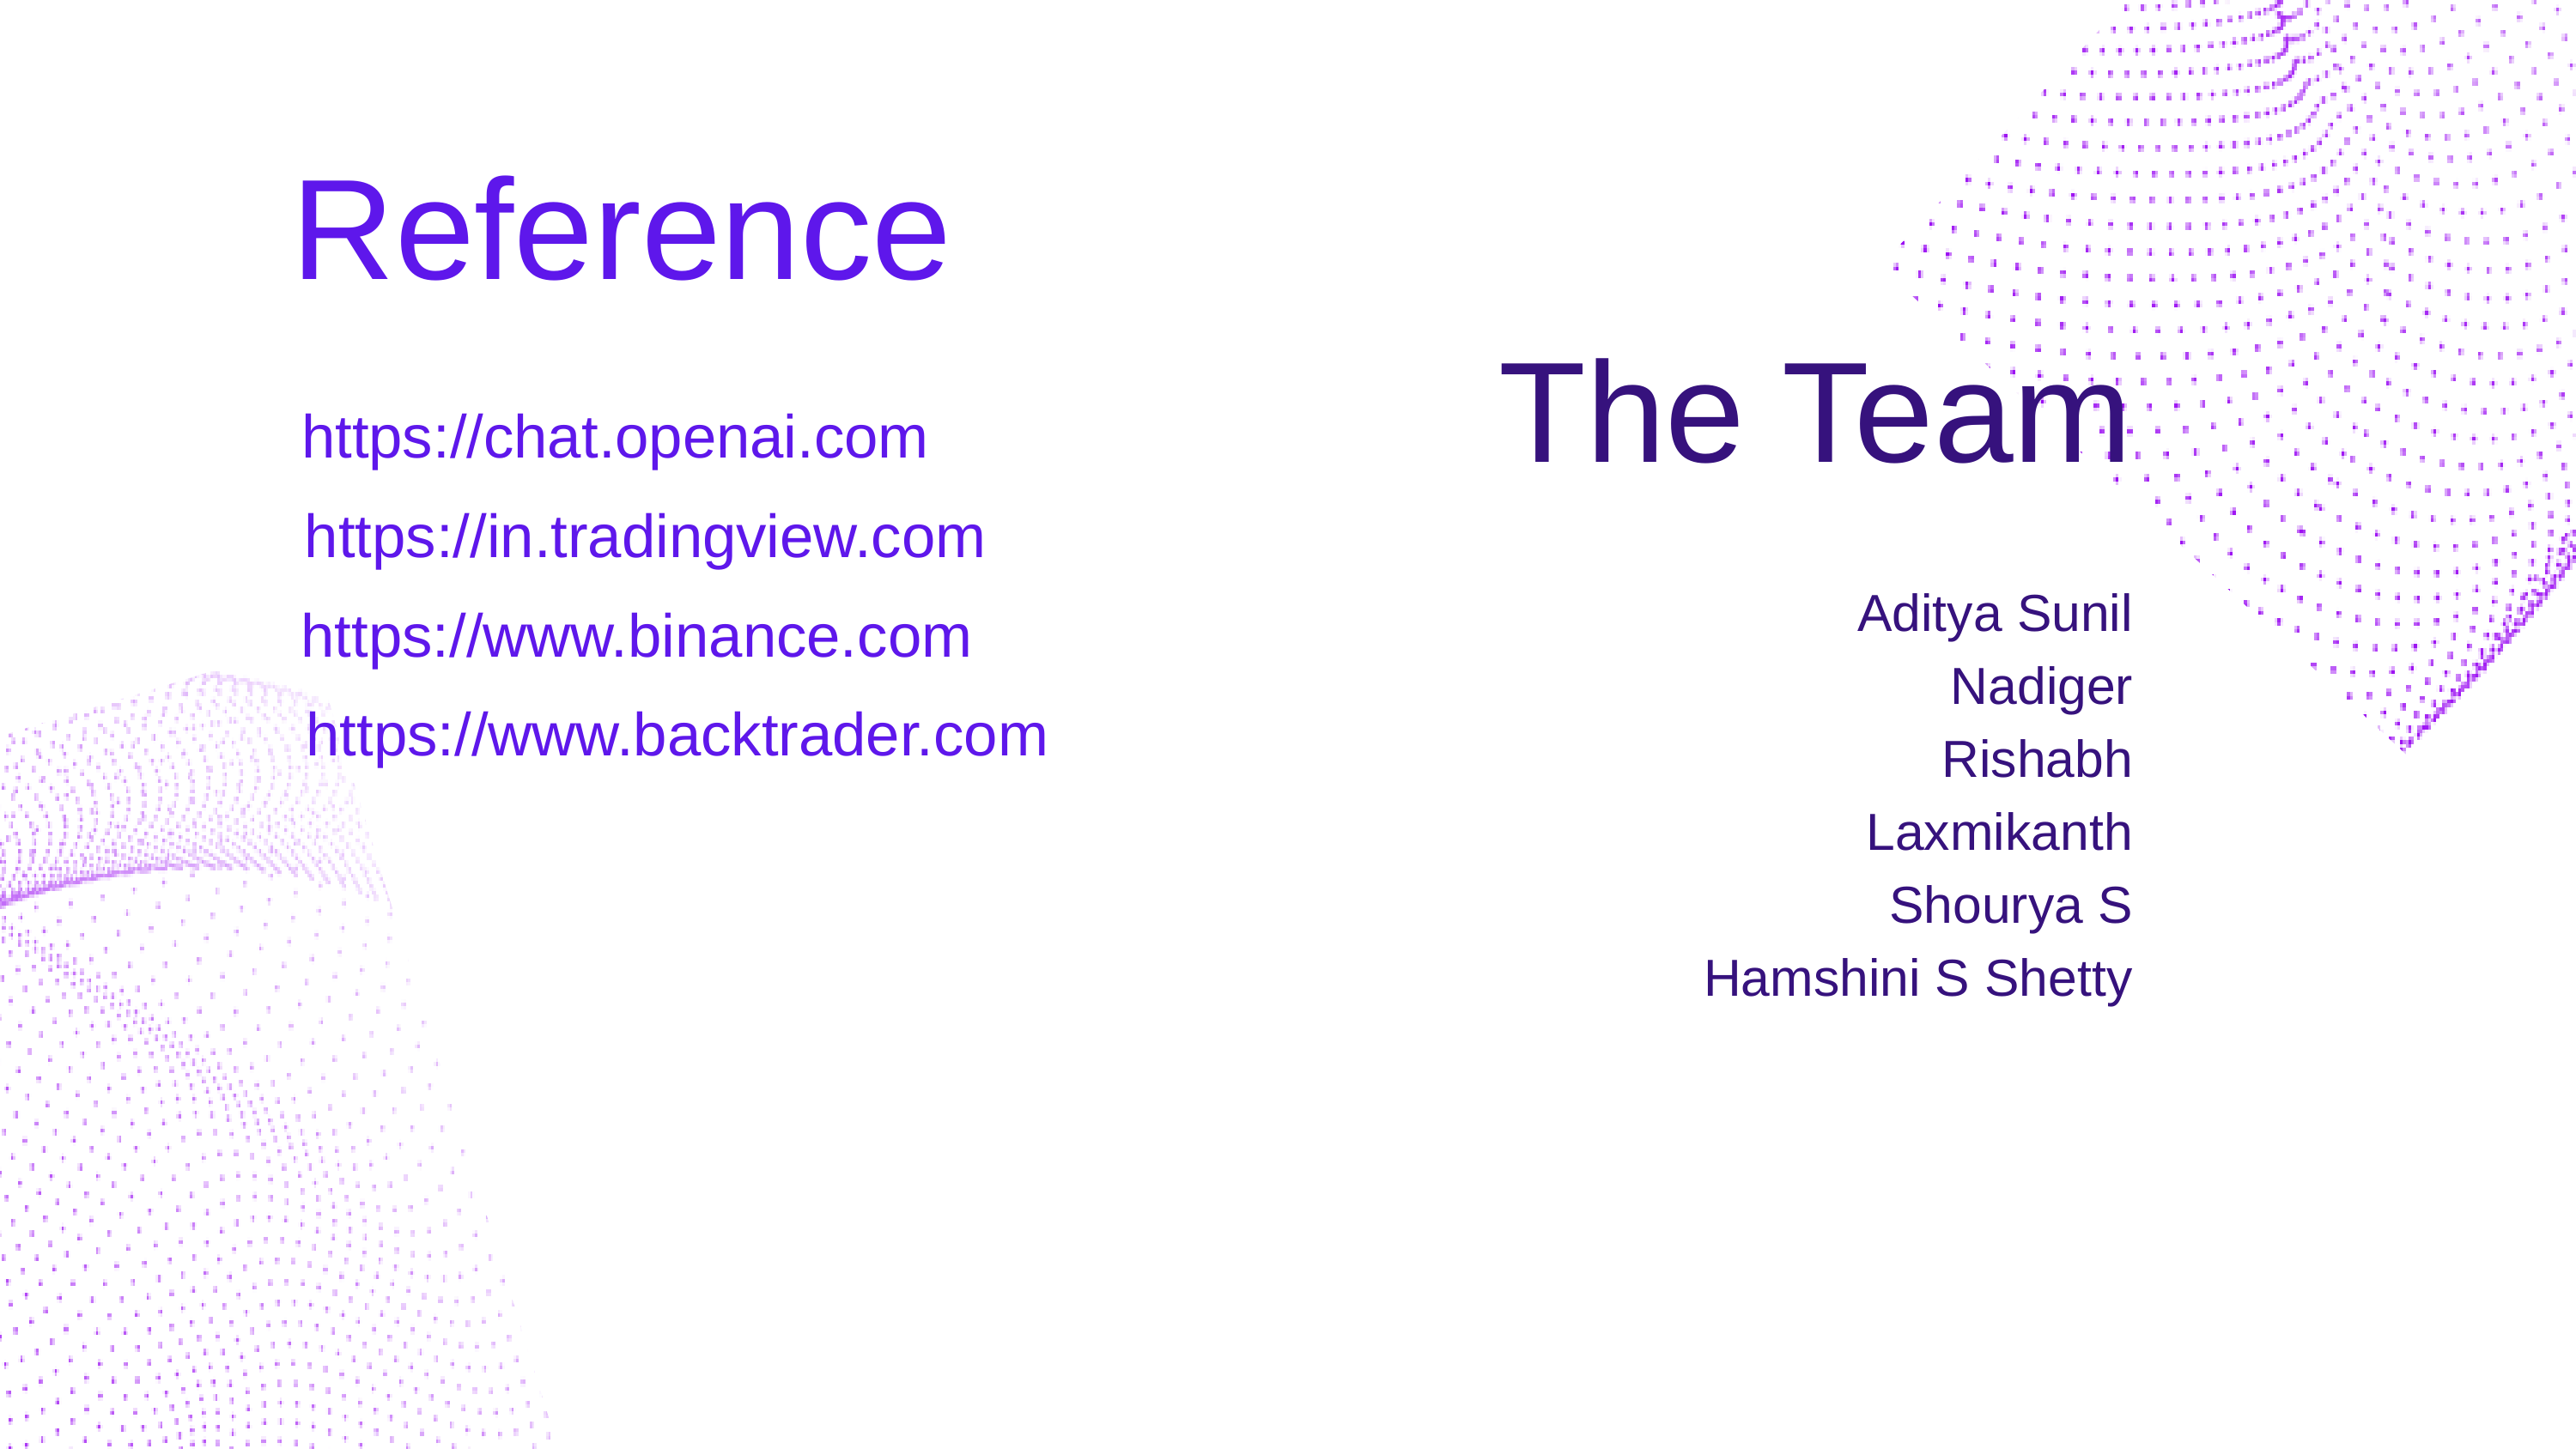

Reference
The Team
https://chat.openai.com
https://in.tradingview.com
Aditya Sunil Nadiger
Rishabh Laxmikanth
Shourya S
Hamshini S Shetty
https://www.binance.com

https://www.backtrader.com